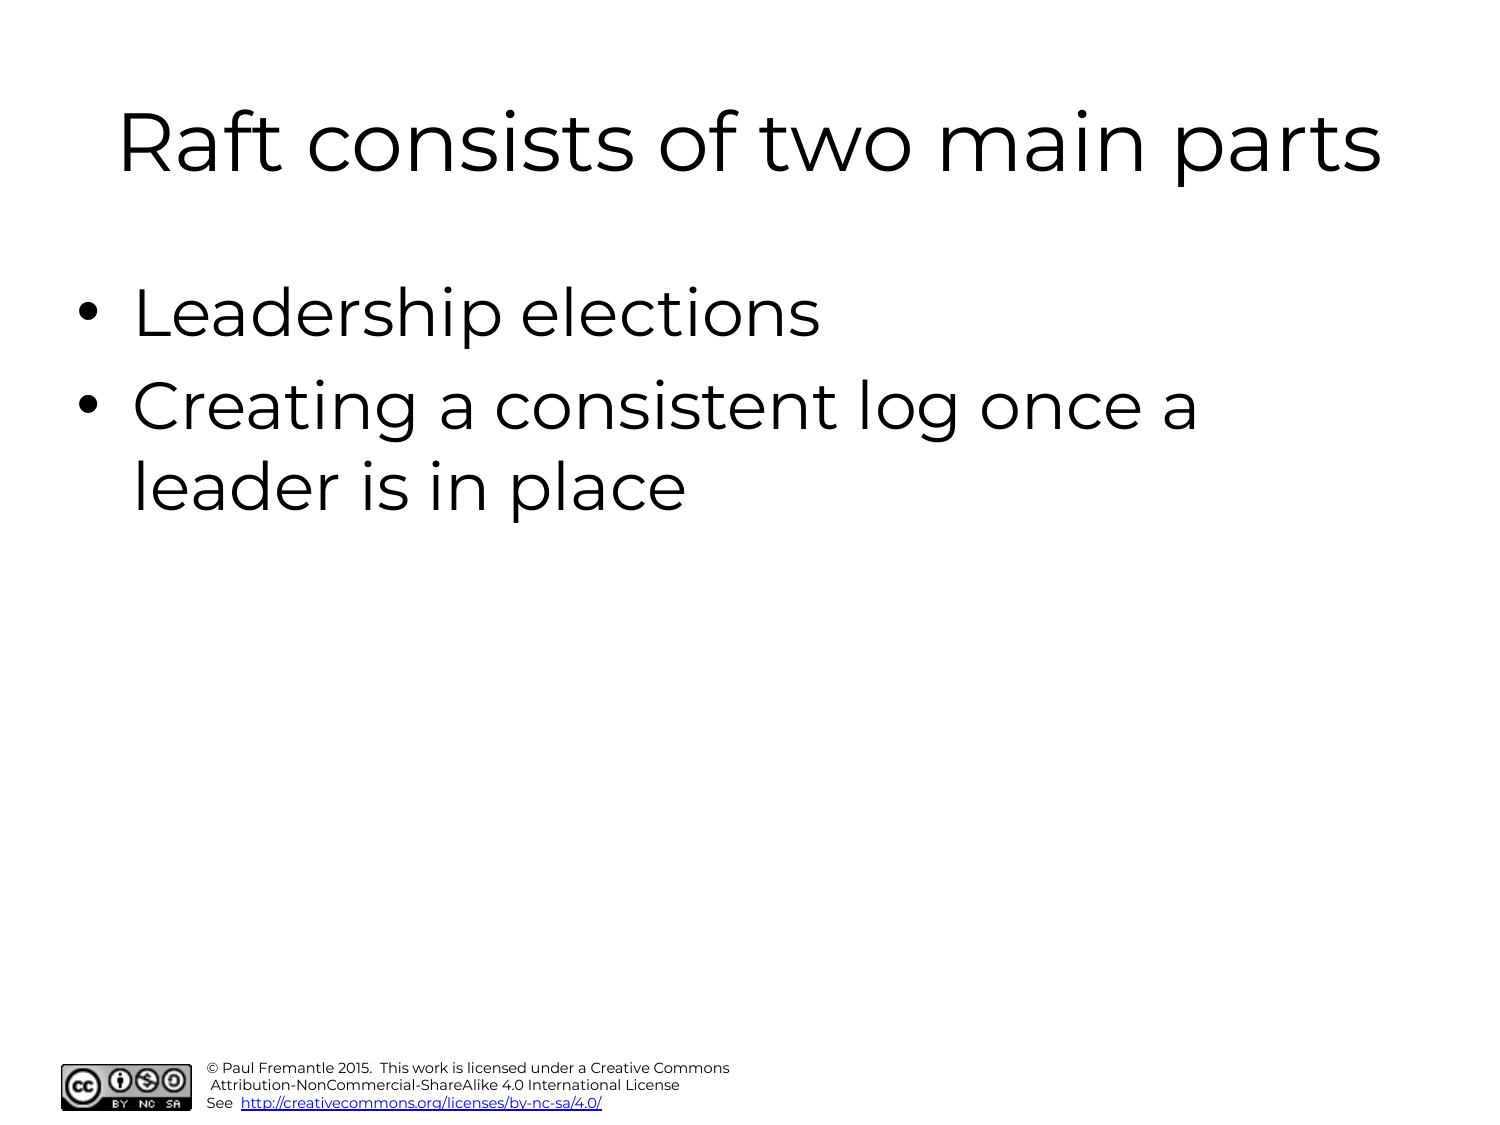

# Raft consists of two main parts
Leadership elections
Creating a consistent log once a leader is in place